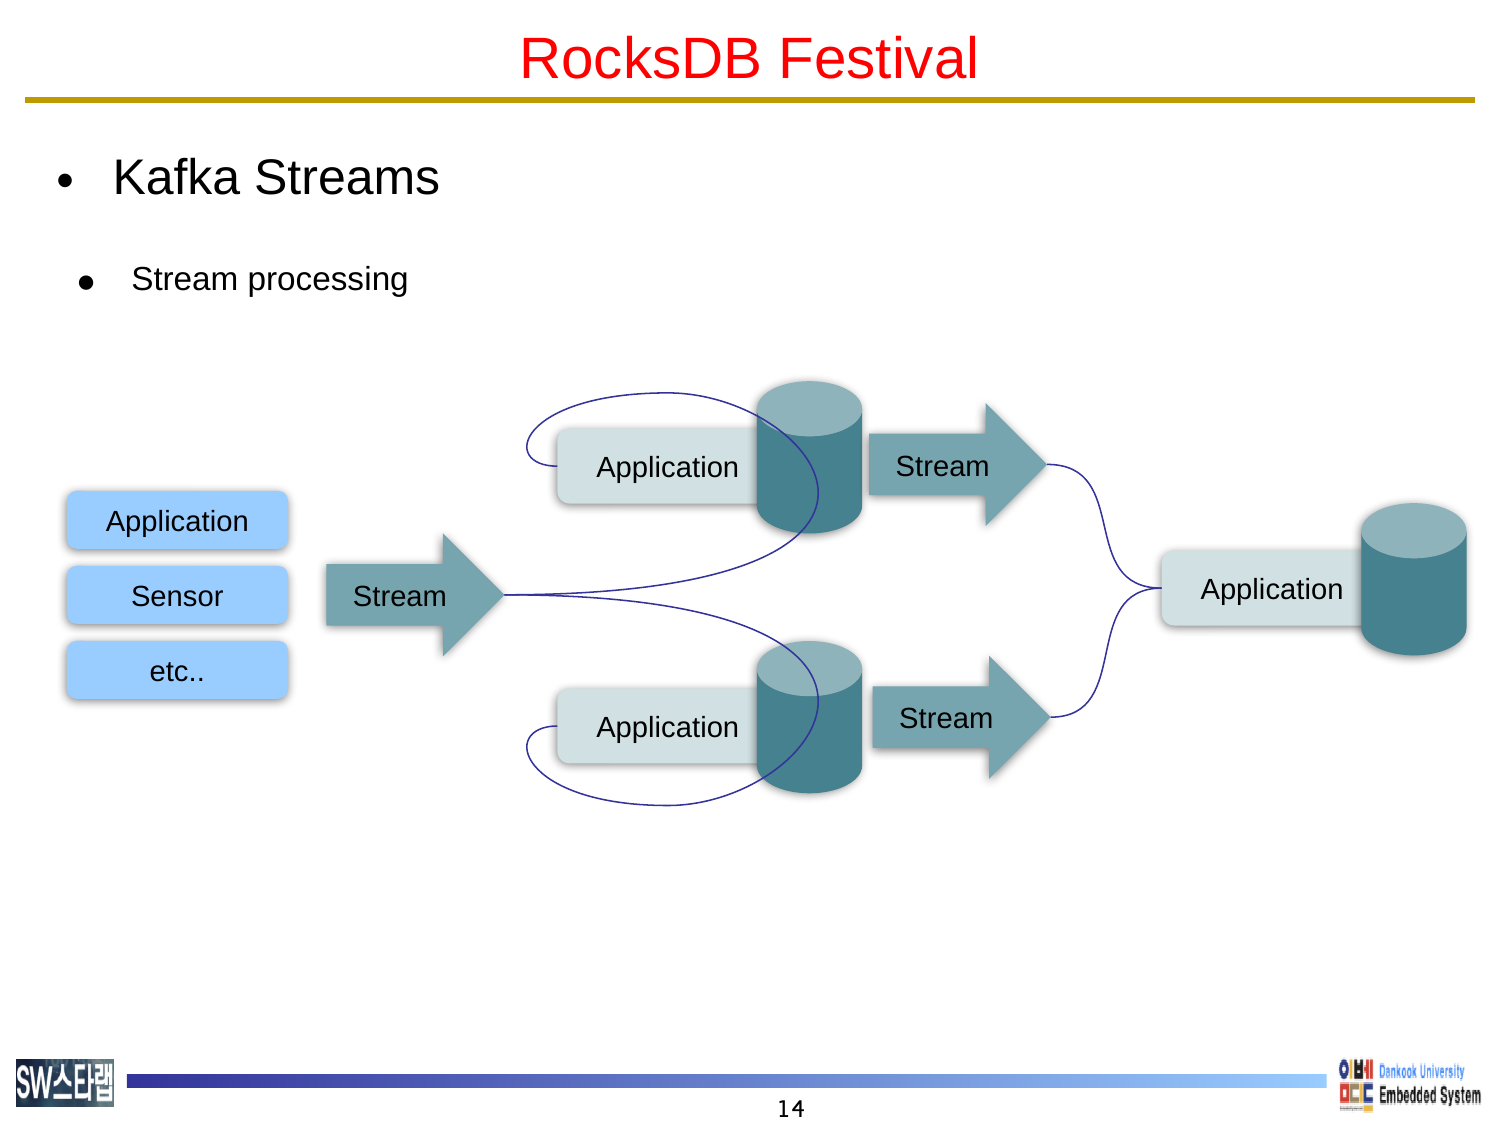

# RocksDB Festival
Kafka Streams
Stream processing

Application
Stream
Application

Application
Stream
Sensor
etc..

Application
Stream
14